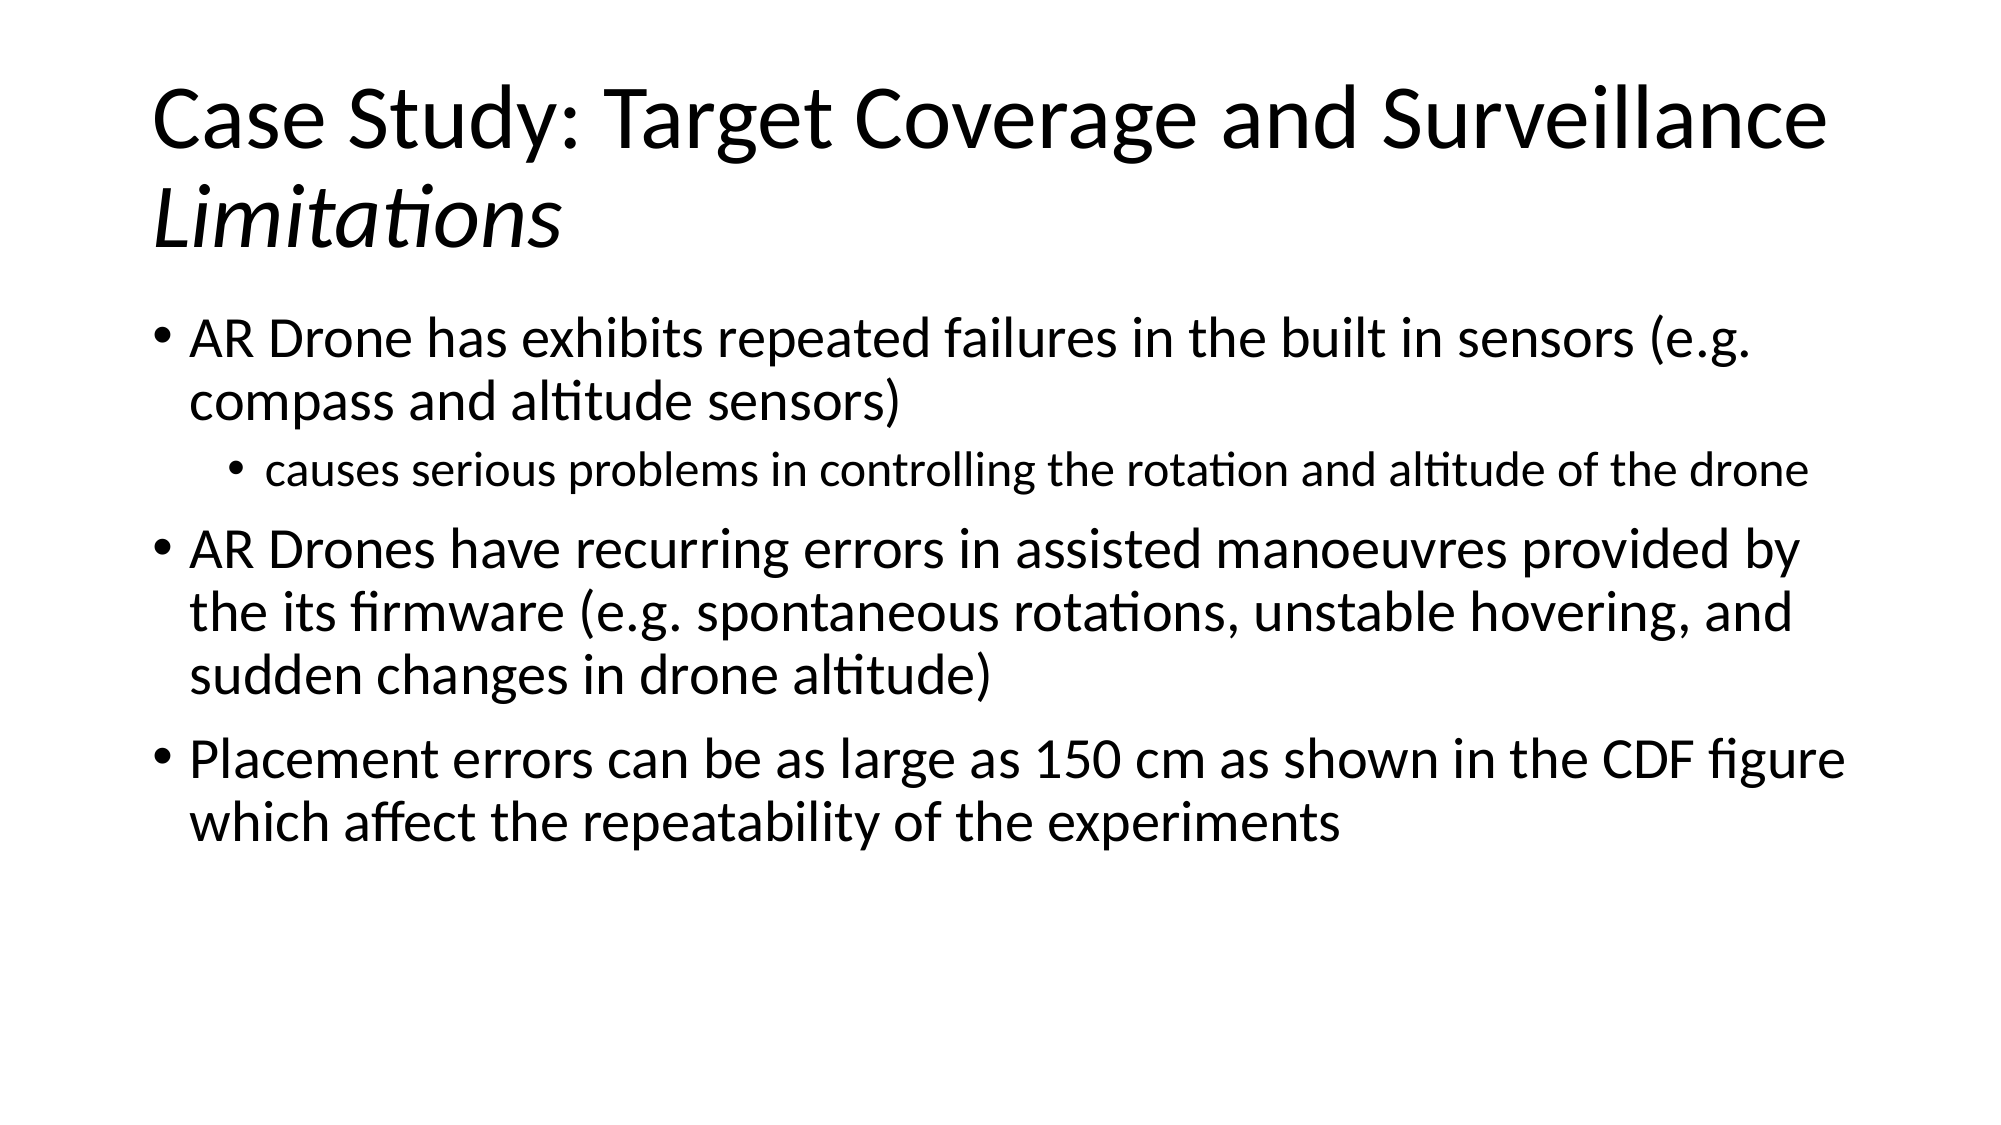

# Case Study: Target Coverage and Surveillance Limitations
AR Drone has exhibits repeated failures in the built in sensors (e.g. compass and altitude sensors)
causes serious problems in controlling the rotation and altitude of the drone
AR Drones have recurring errors in assisted manoeuvres provided by the its firmware (e.g. spontaneous rotations, unstable hovering, and sudden changes in drone altitude)
Placement errors can be as large as 150 cm as shown in the CDF figure which affect the repeatability of the experiments